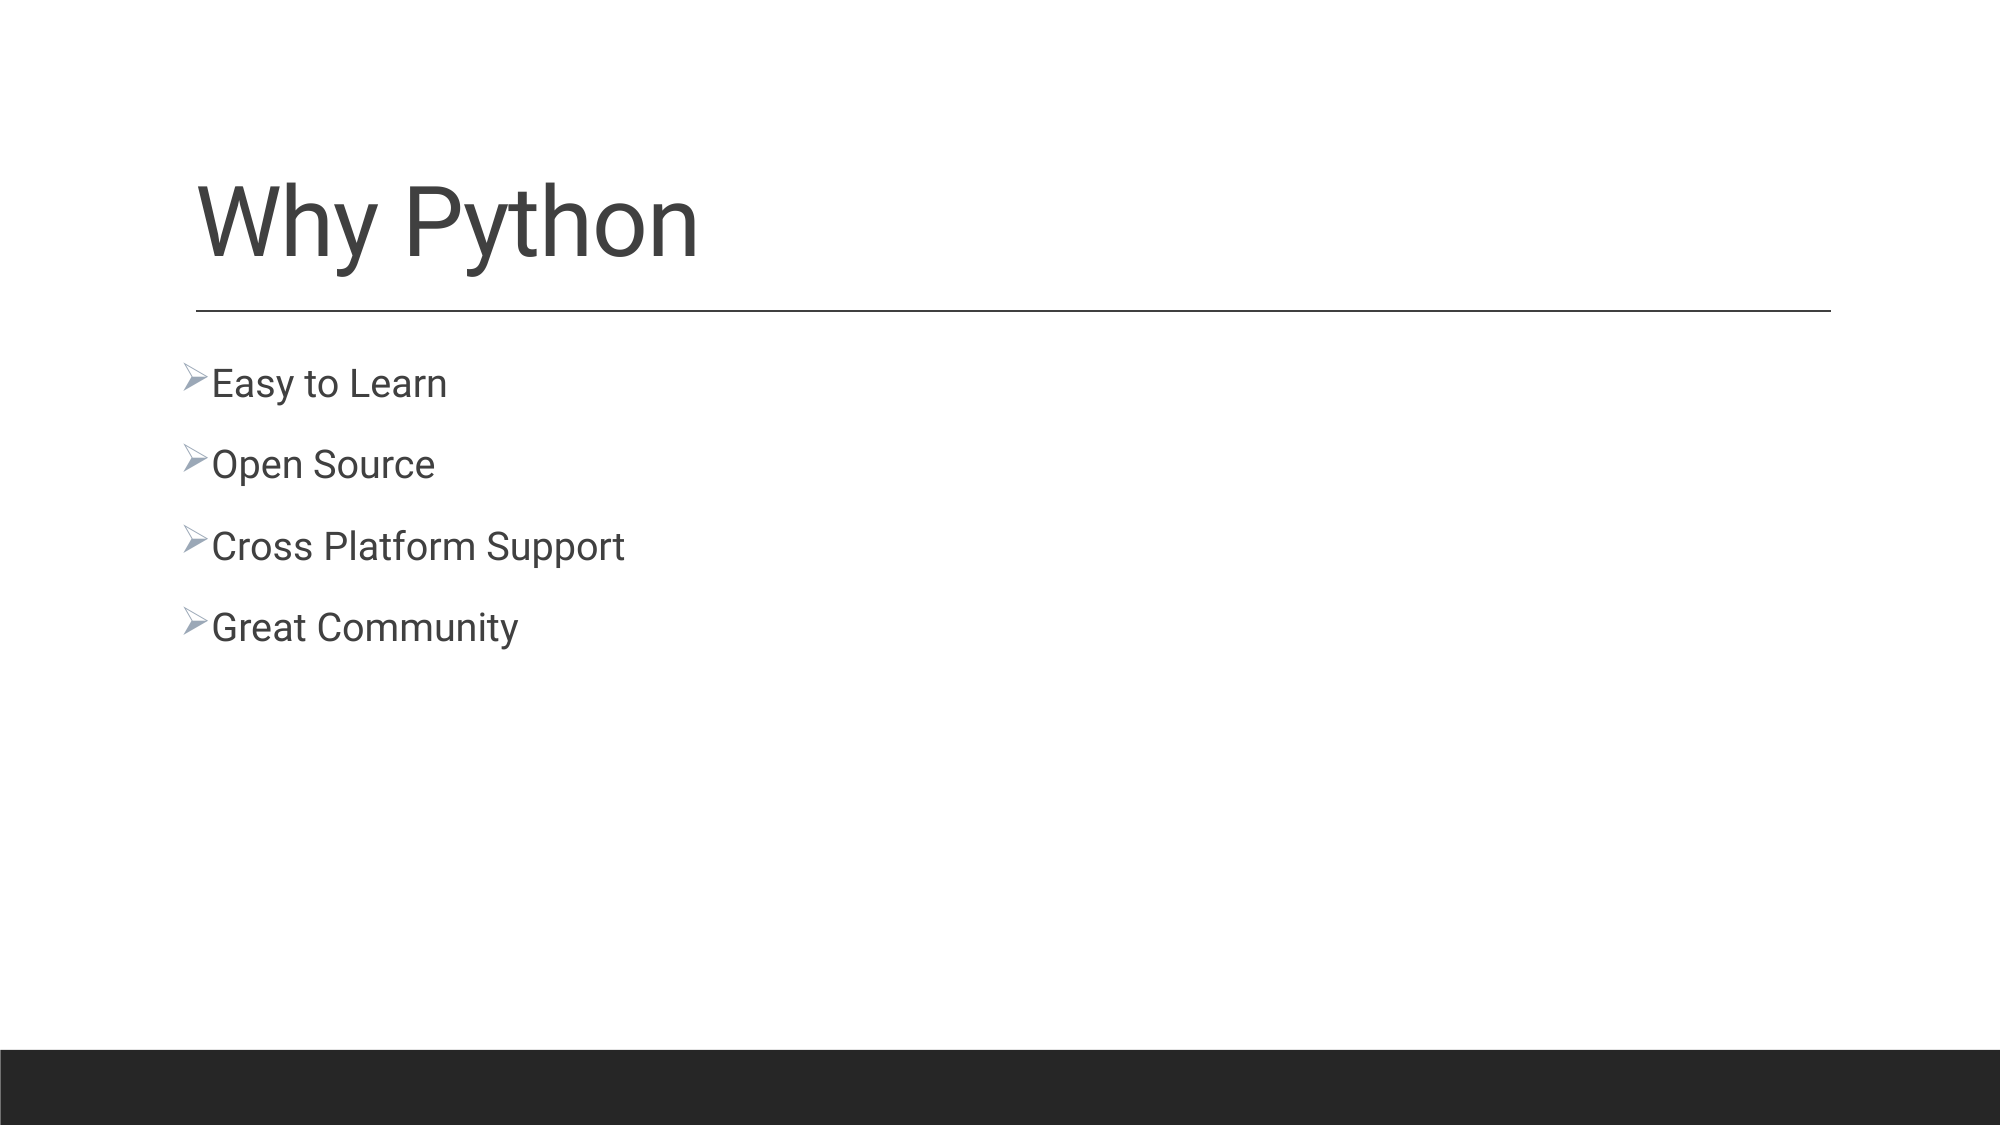

# Why Python
Easy to Learn
Open Source
Cross Platform Support
Great Community